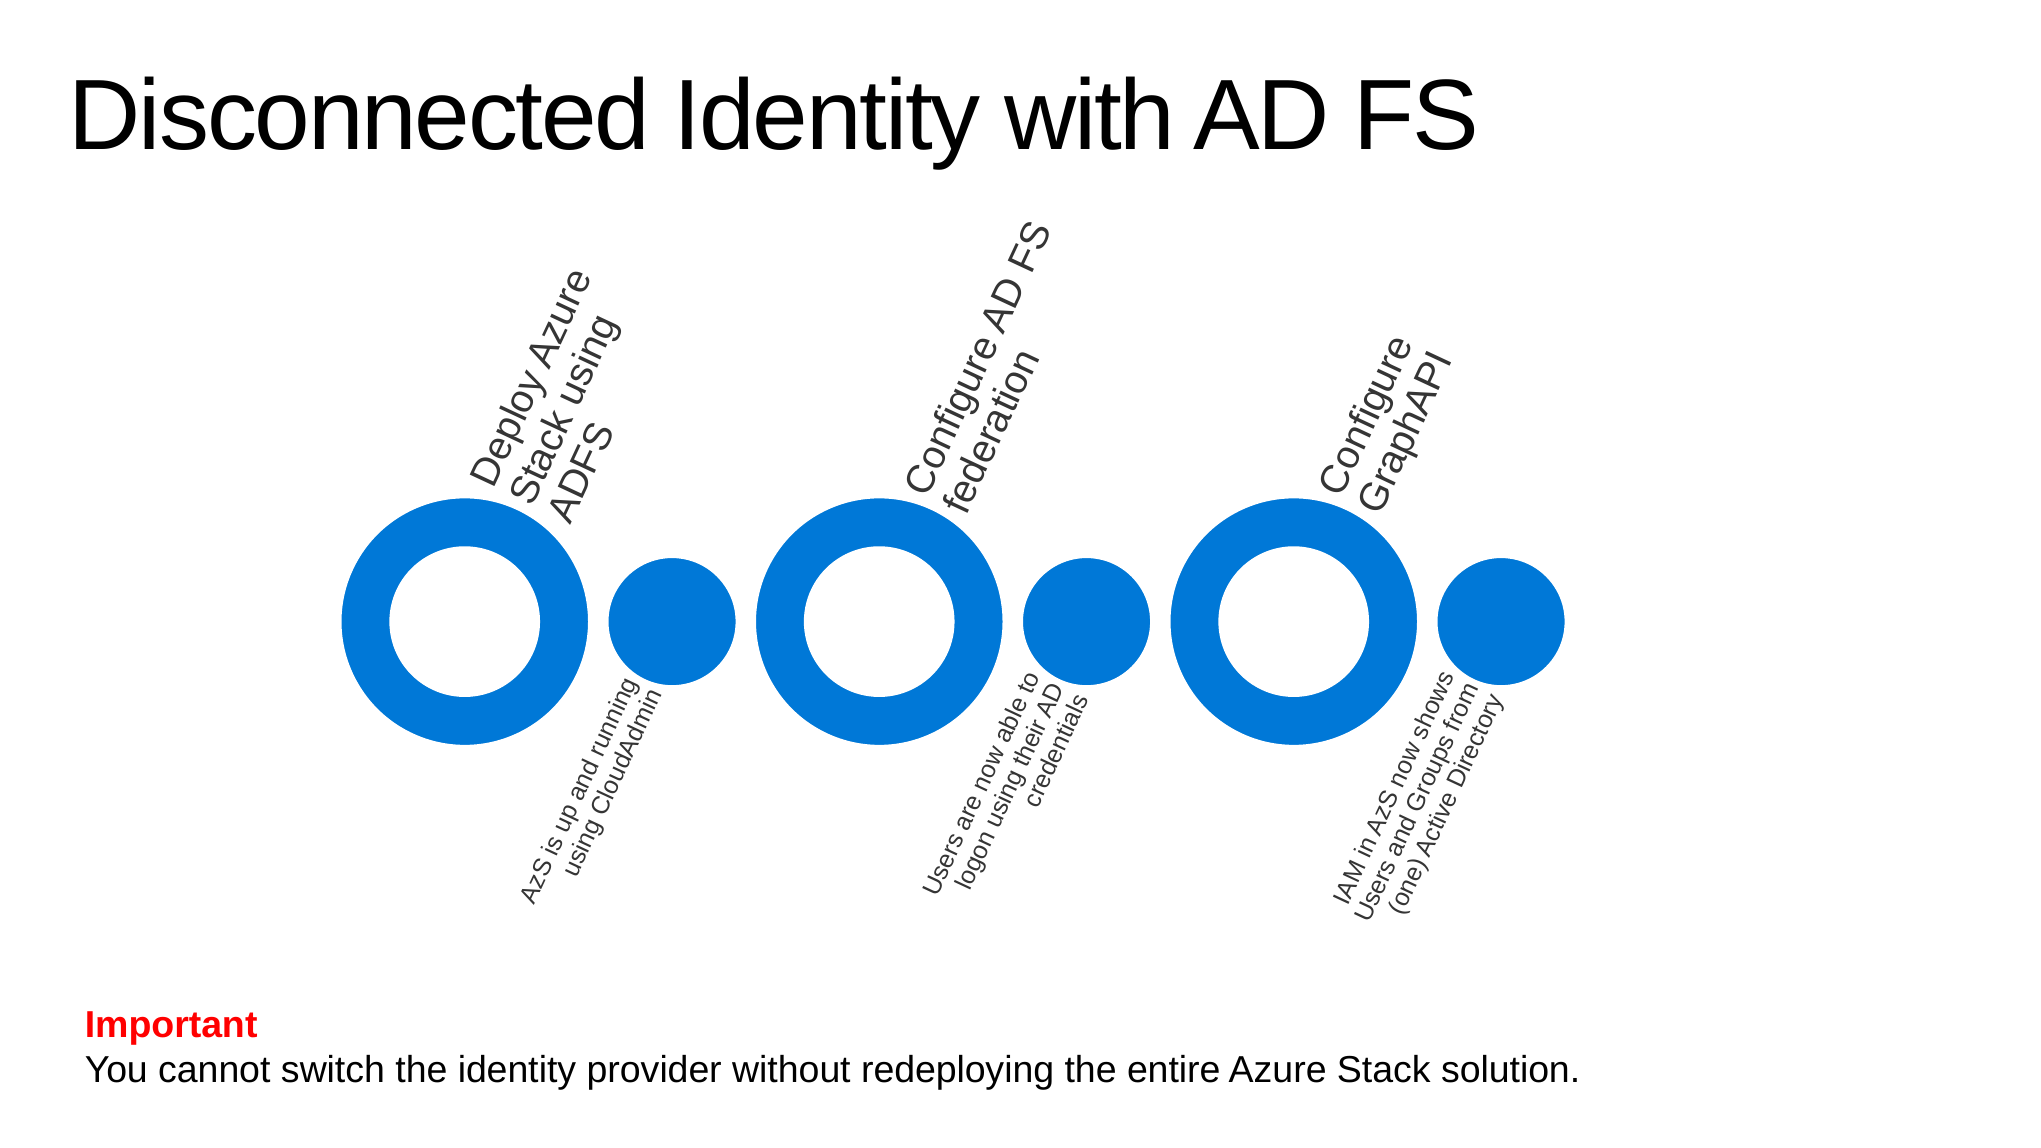

# Disconnected Identity with AD FS
Deploy Azure Stack using ADFS
AzS is up and running using CloudAdmin
Configure AD FS federation
Users are now able to logon using their AD credentials
Configure GraphAPI
IAM in AzS now shows Users and Groups from (one) Active Directory
Important
You cannot switch the identity provider without redeploying the entire Azure Stack solution.